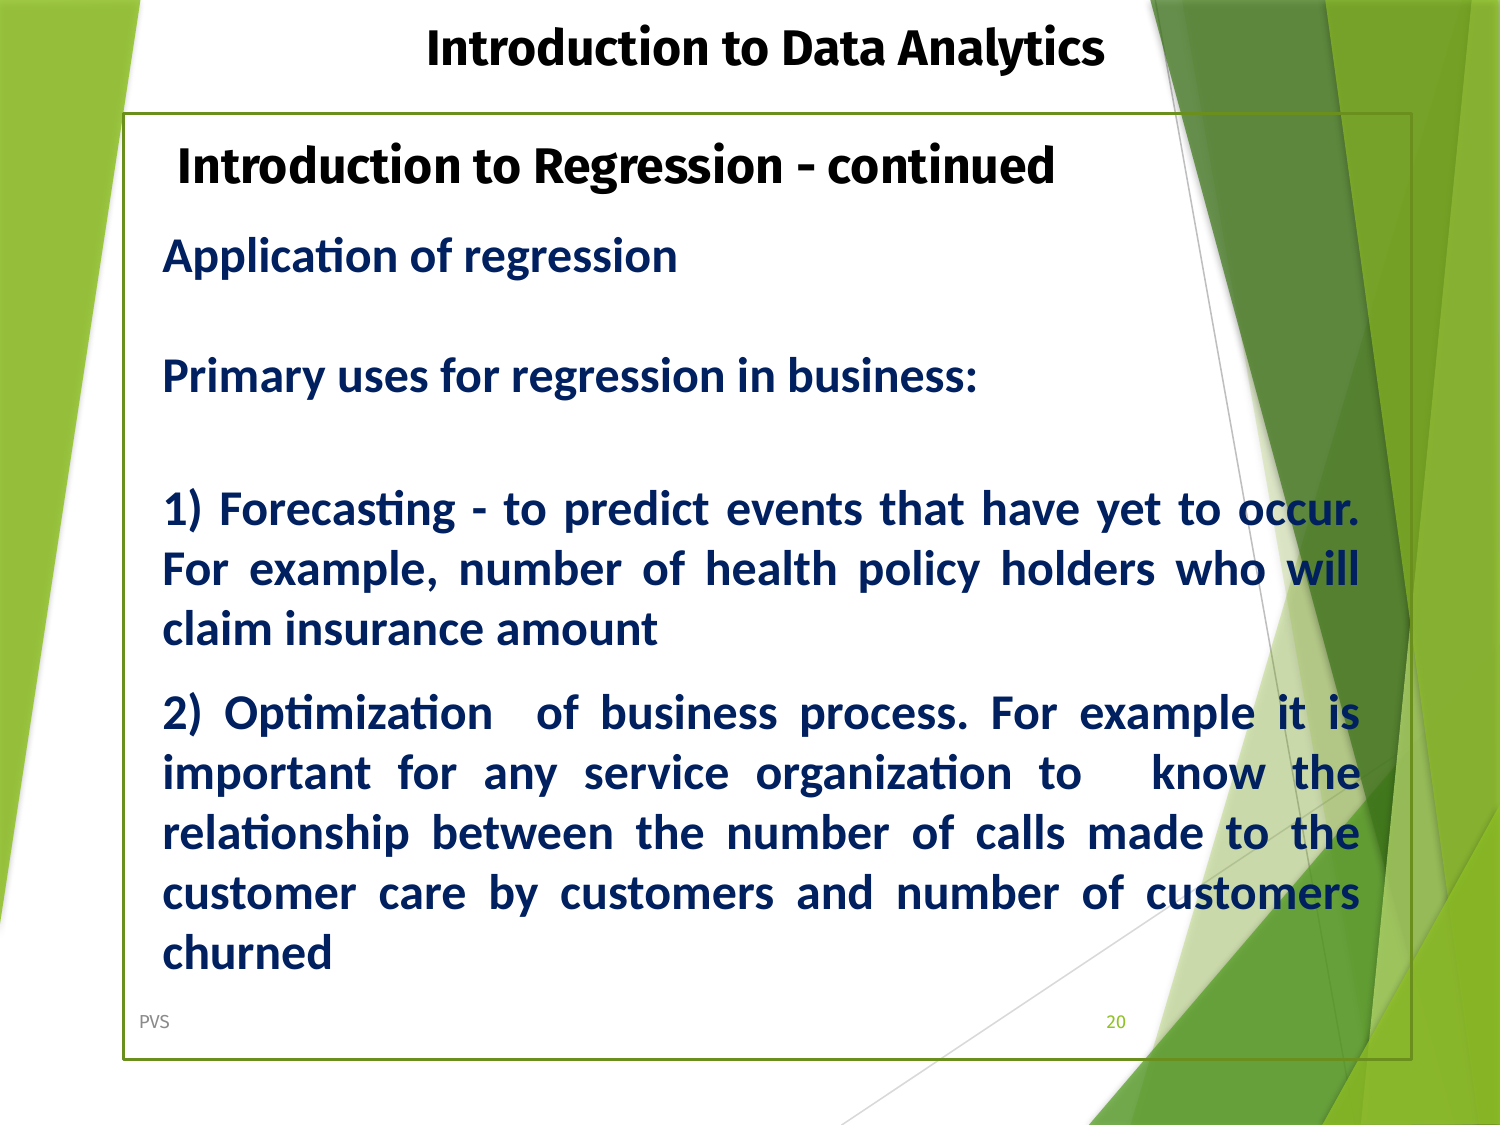

Introduction to Regression - continued
Application of regression

Primary uses for regression in business:

1) Forecasting - to predict events that have yet to occur. For example, number of health policy holders who will claim insurance amount
2) Optimization  of business process. For example it is important for any service organization to 	know the relationship between the number of calls made to the customer care by customers and number of customers churned
PVS
20